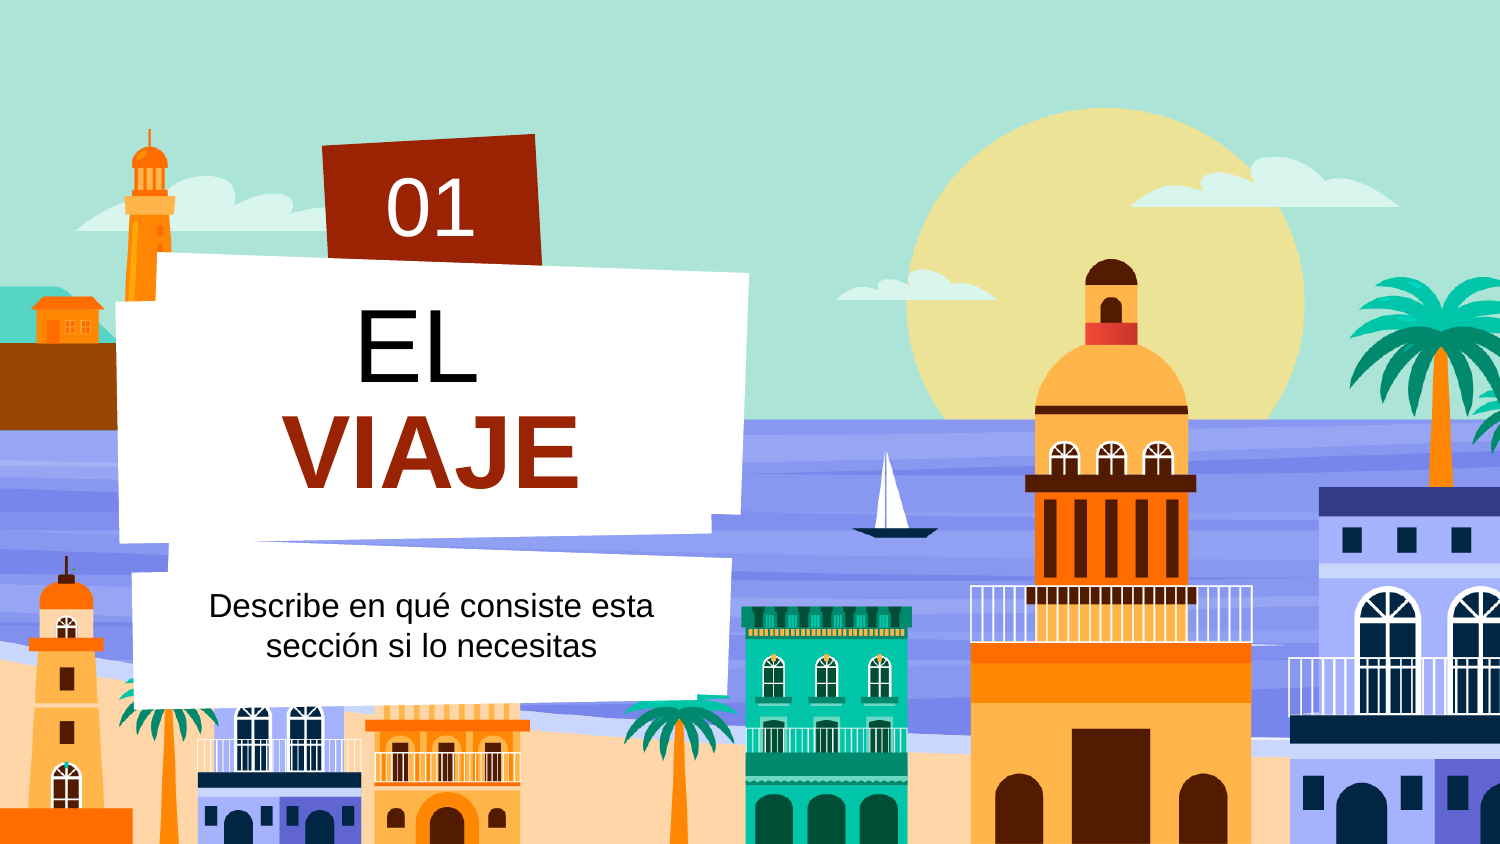

# 01

EL
VIAJE

Describe en qué consiste esta sección si lo necesitas